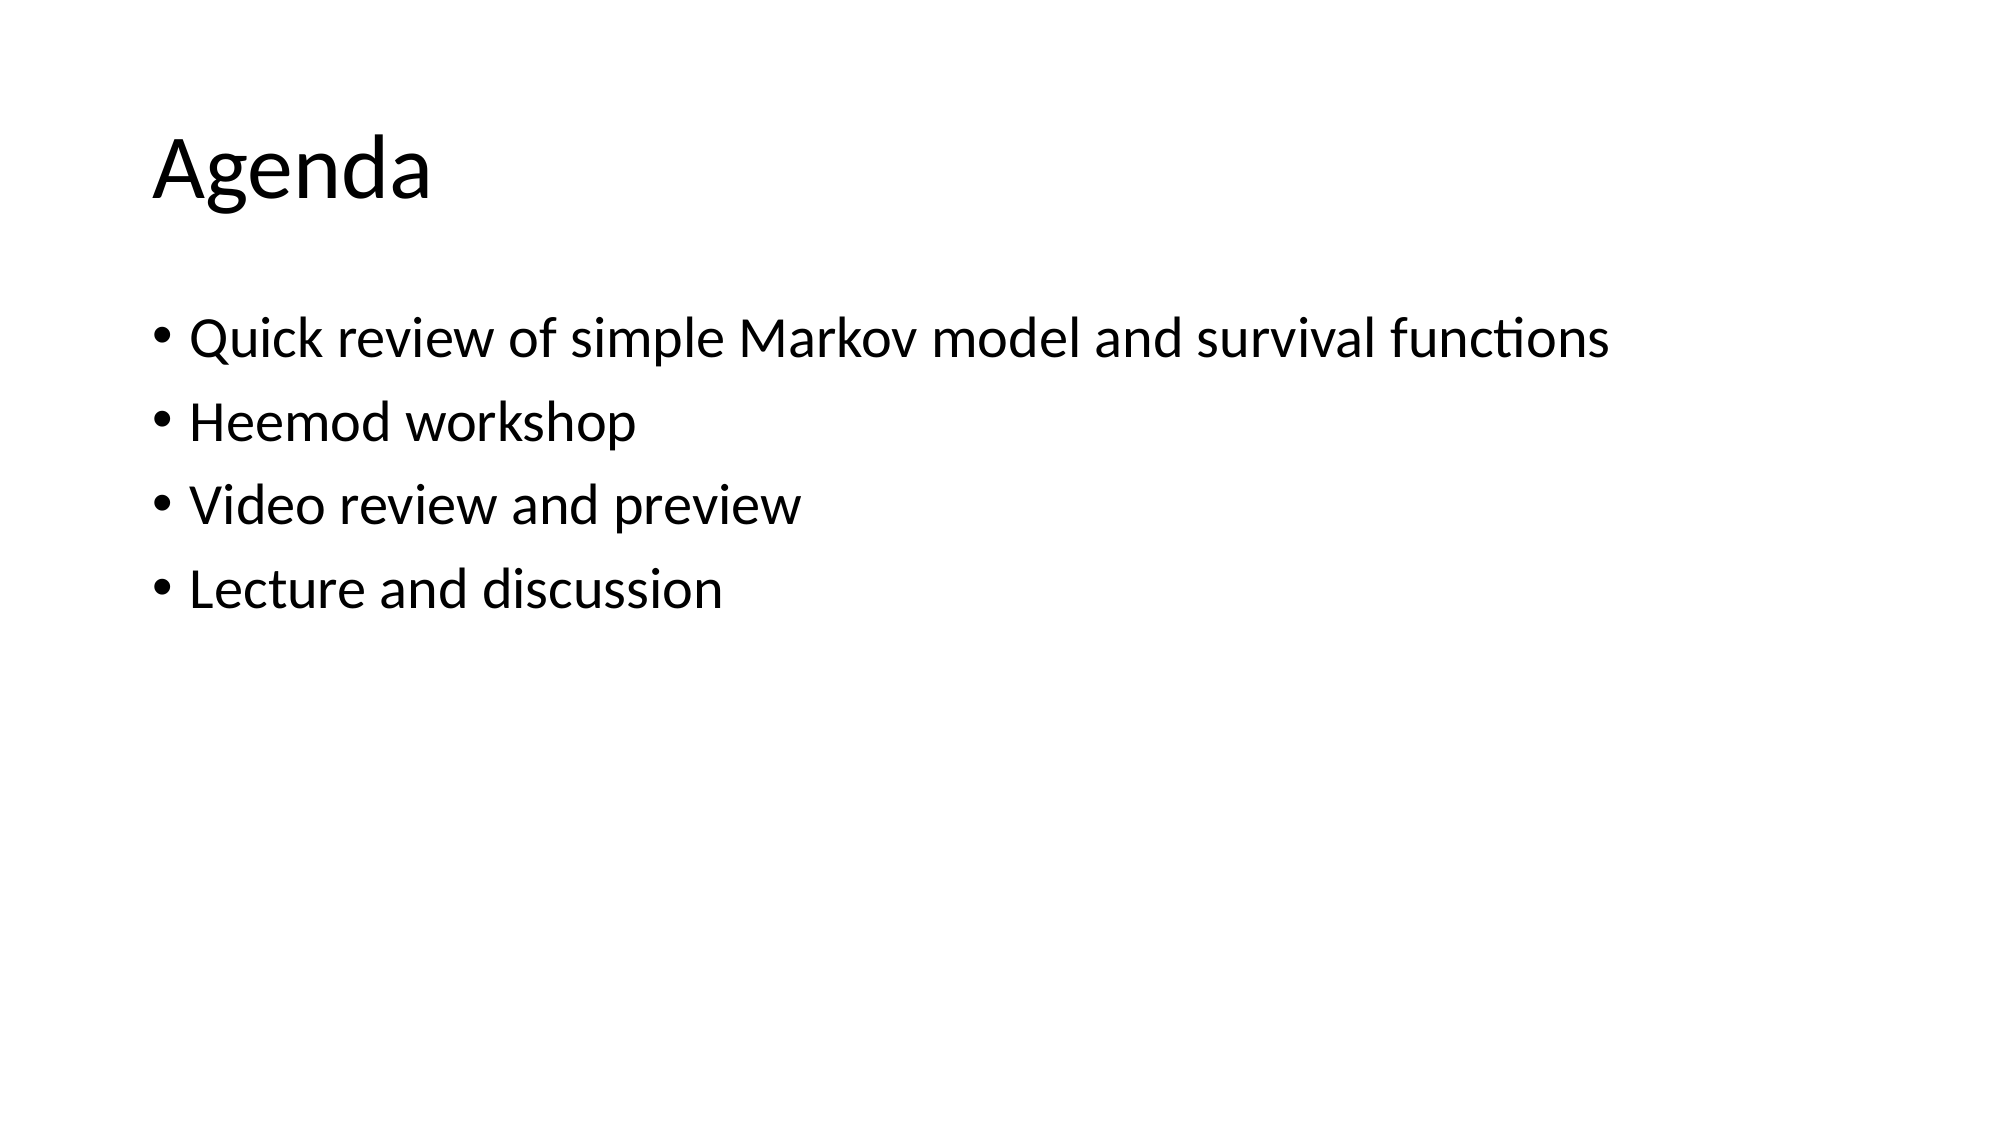

# Agenda
Quick review of simple Markov model and survival functions
Heemod workshop
Video review and preview
Lecture and discussion